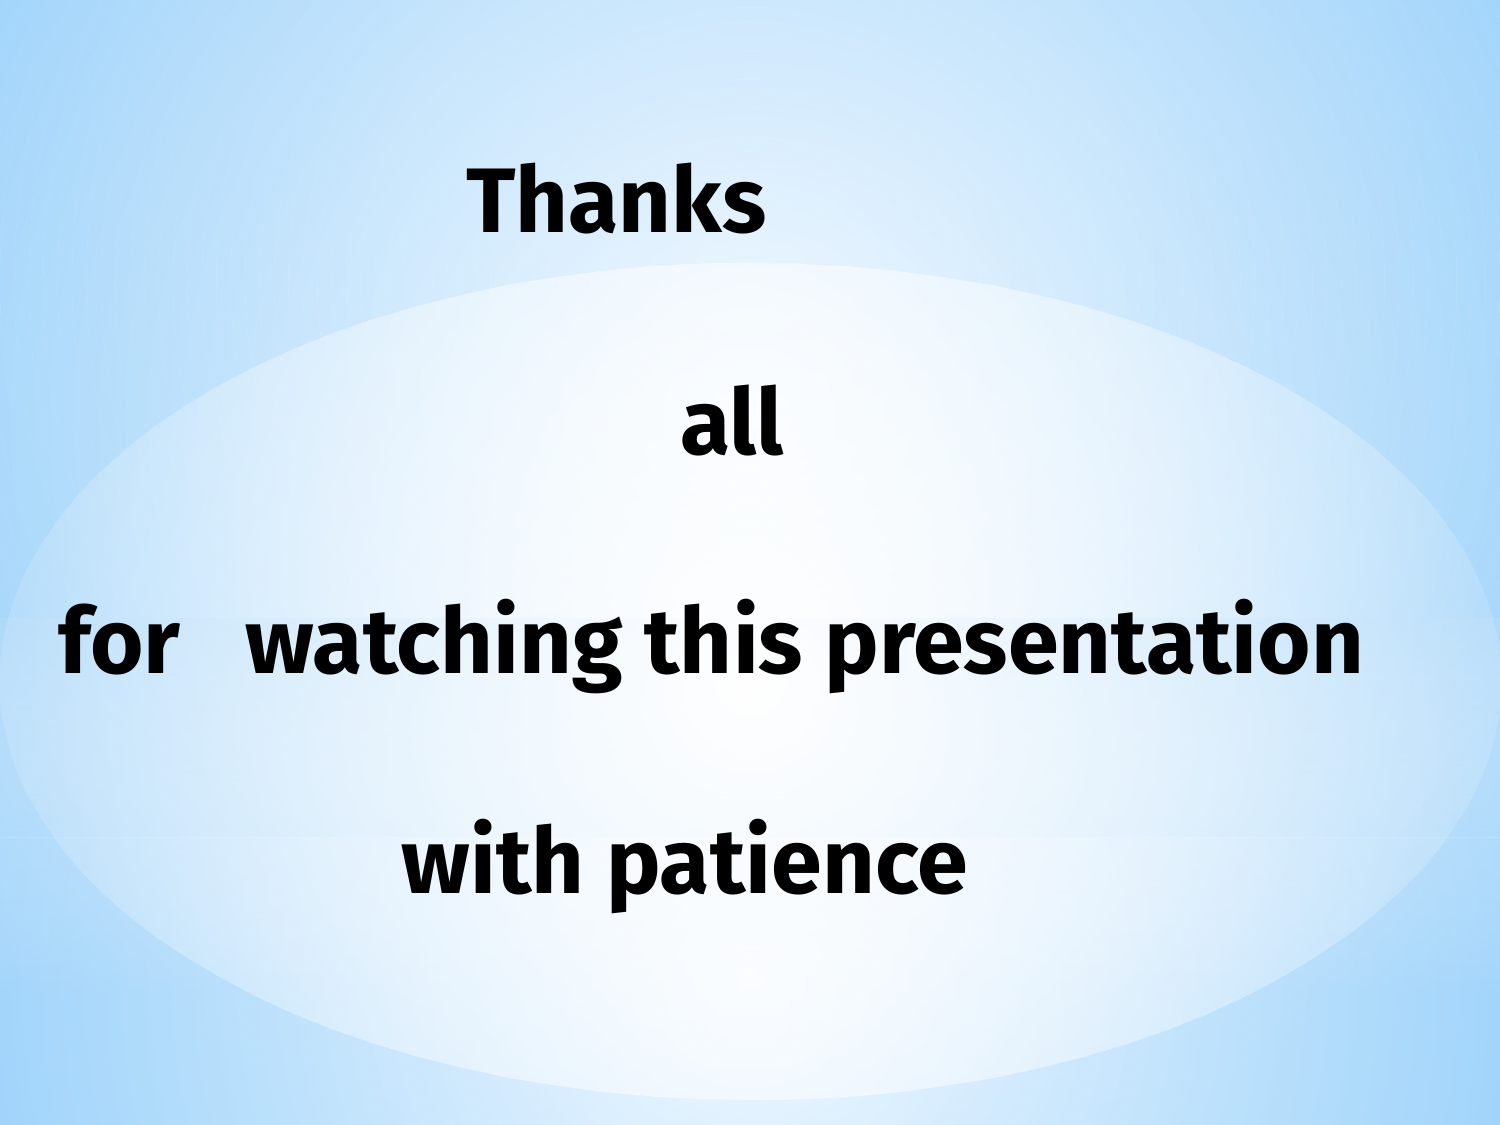

# Thanks all for   watching this presentation with patience